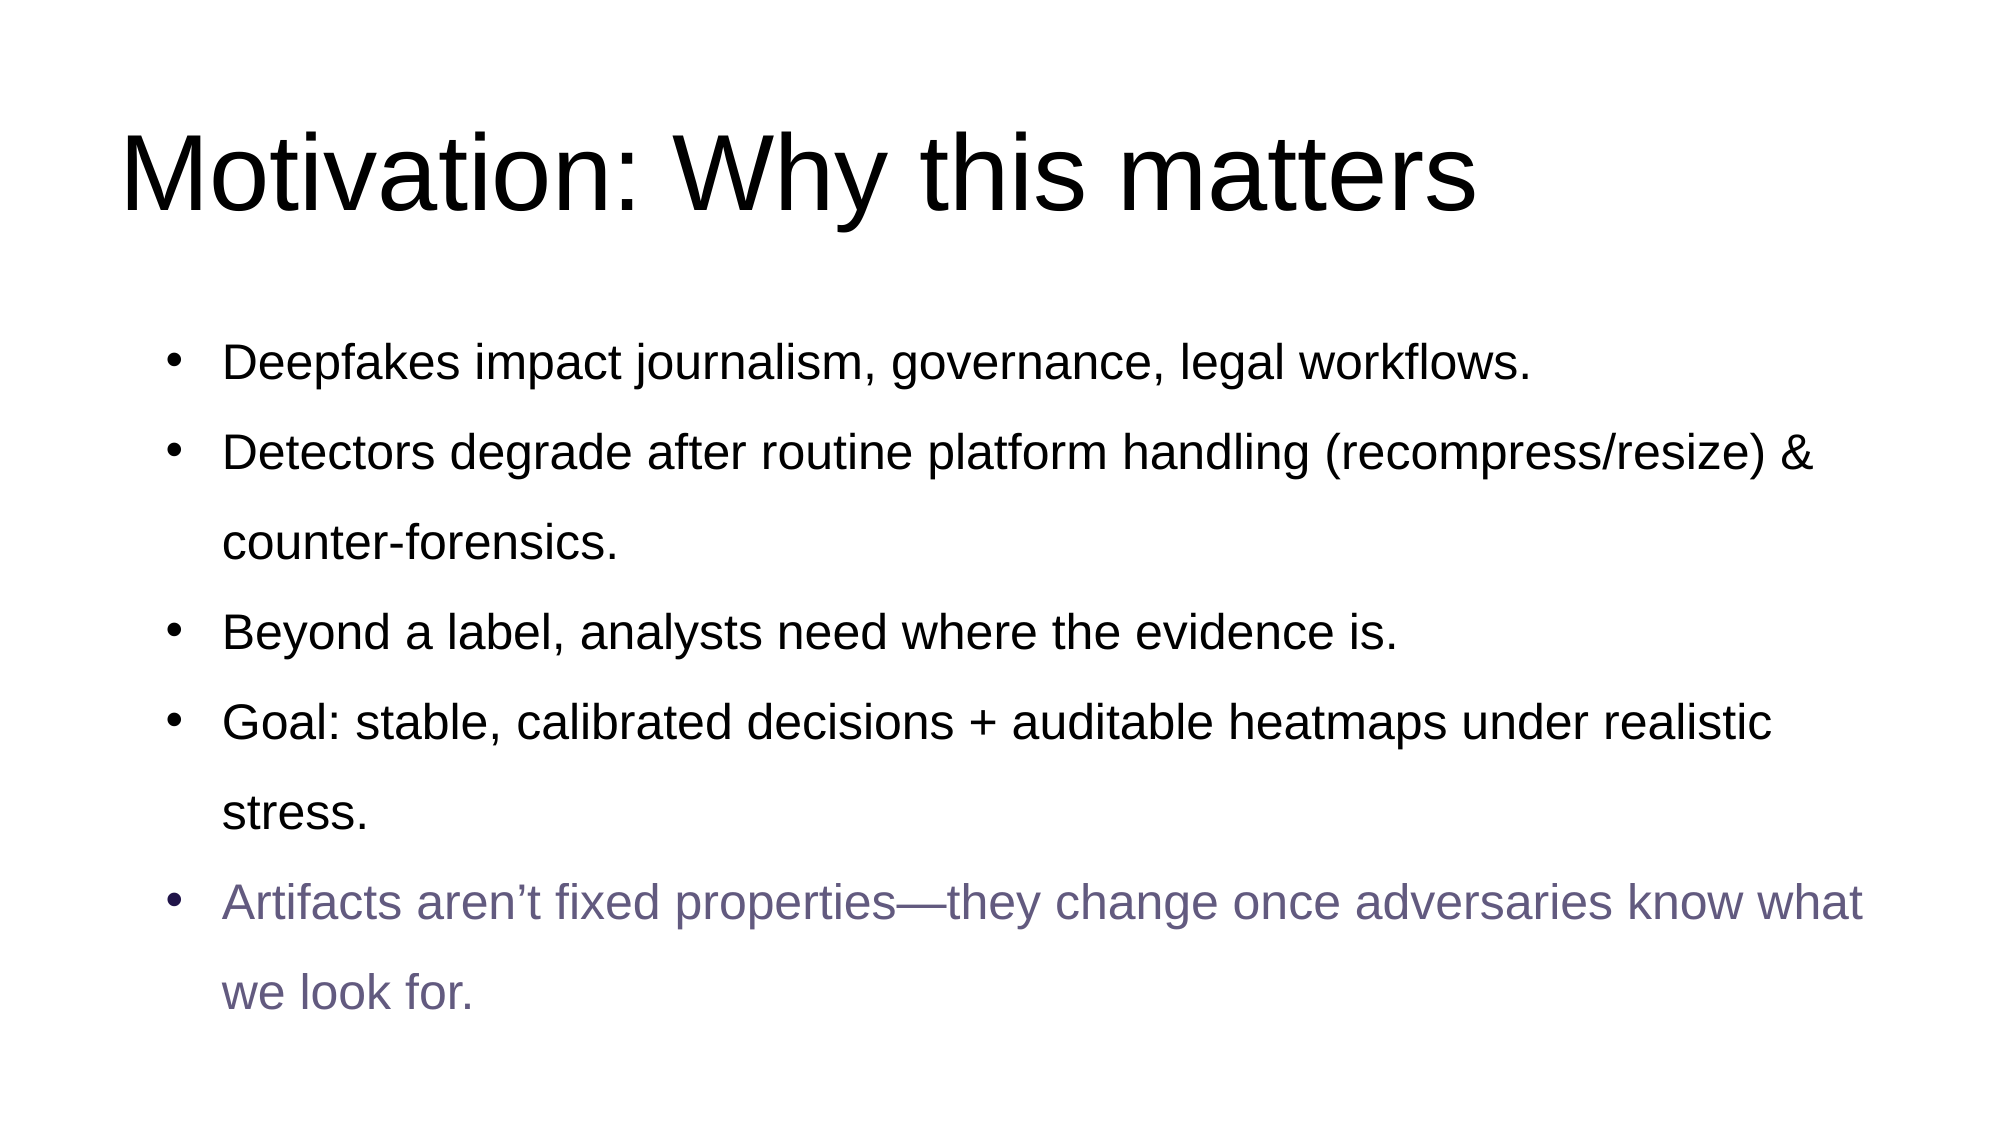

# Motivation: Why this matters
Deepfakes impact journalism, governance, legal workflows.
Detectors degrade after routine platform handling (recompress/resize) & counter‑forensics.
Beyond a label, analysts need where the evidence is.
Goal: stable, calibrated decisions + auditable heatmaps under realistic stress.
Artifacts aren’t fixed properties—they change once adversaries know what we look for.
3